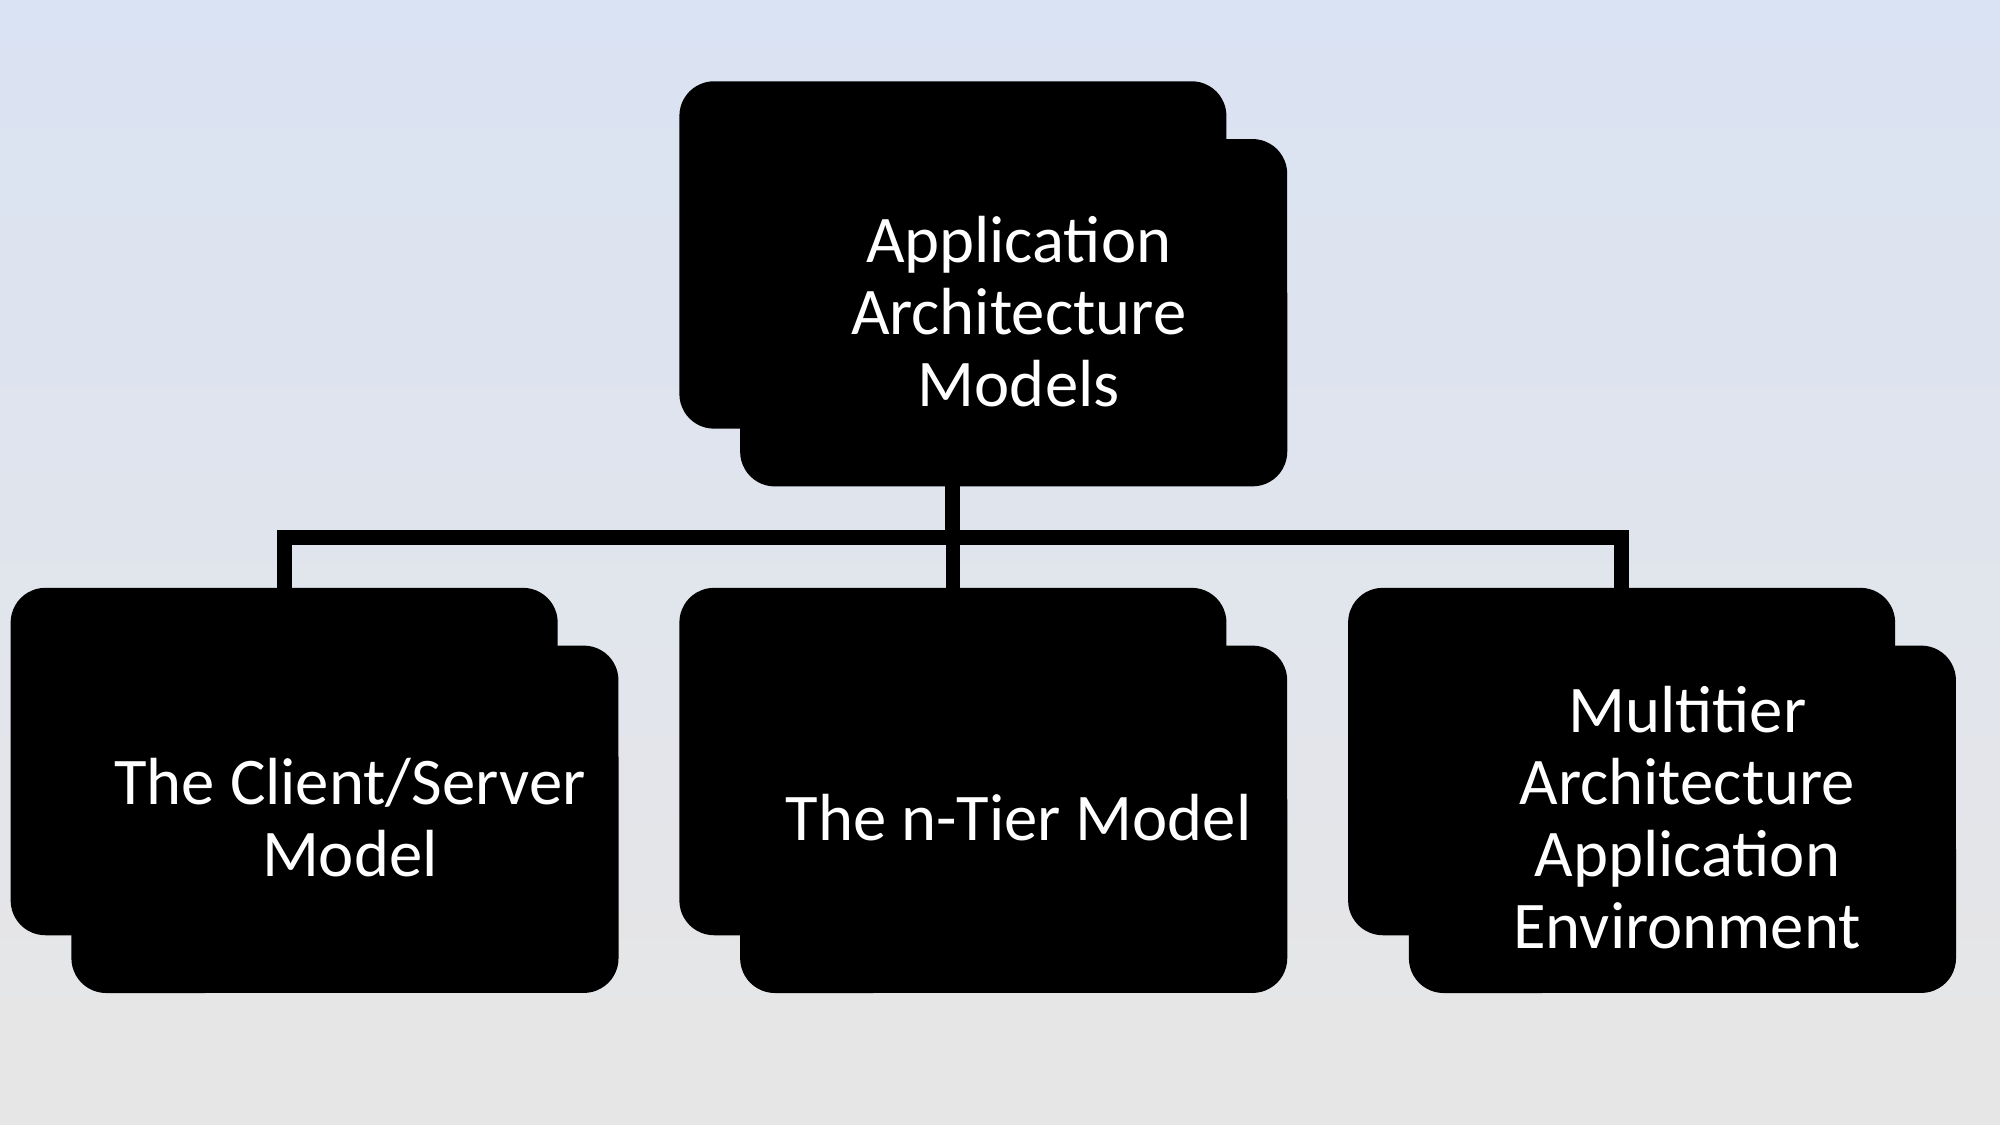

Application Architecture Models
The Client/Server Model
The n-Tier Model
Multitier Architecture Application Environment